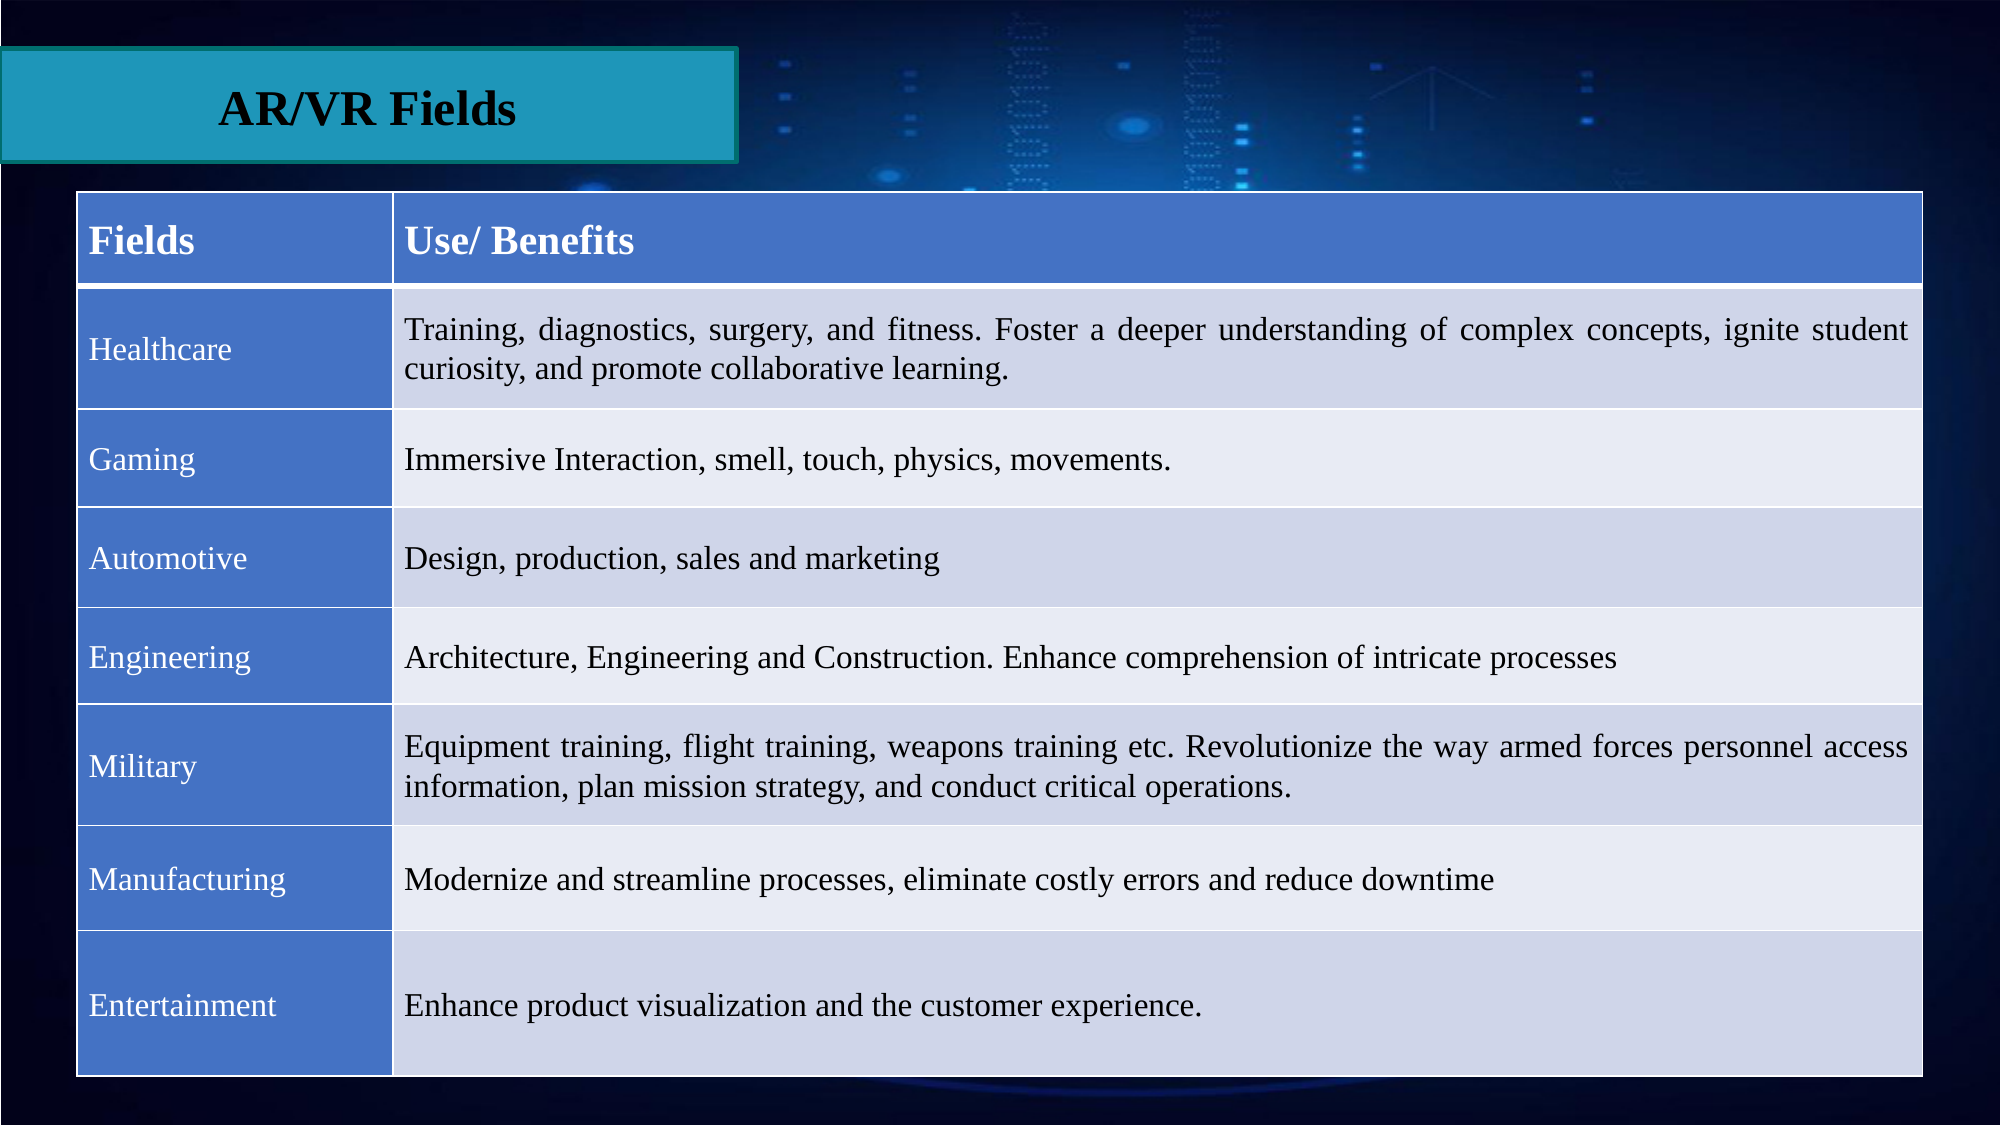

AR/VR Fields
| Fields | Use/ Benefits |
| --- | --- |
| Healthcare | Training, diagnostics, surgery, and fitness. Foster a deeper understanding of complex concepts, ignite student curiosity, and promote collaborative learning. |
| Gaming | Immersive Interaction, smell, touch, physics, movements. |
| Automotive | Design, production, sales and marketing |
| Engineering | Architecture, Engineering and Construction. Enhance comprehension of intricate processes |
| Military | Equipment training, flight training, weapons training etc. Revolutionize the way armed forces personnel access information, plan mission strategy, and conduct critical operations. |
| Manufacturing | Modernize and streamline processes, eliminate costly errors and reduce downtime |
| Entertainment | Enhance product visualization and the customer experience. |